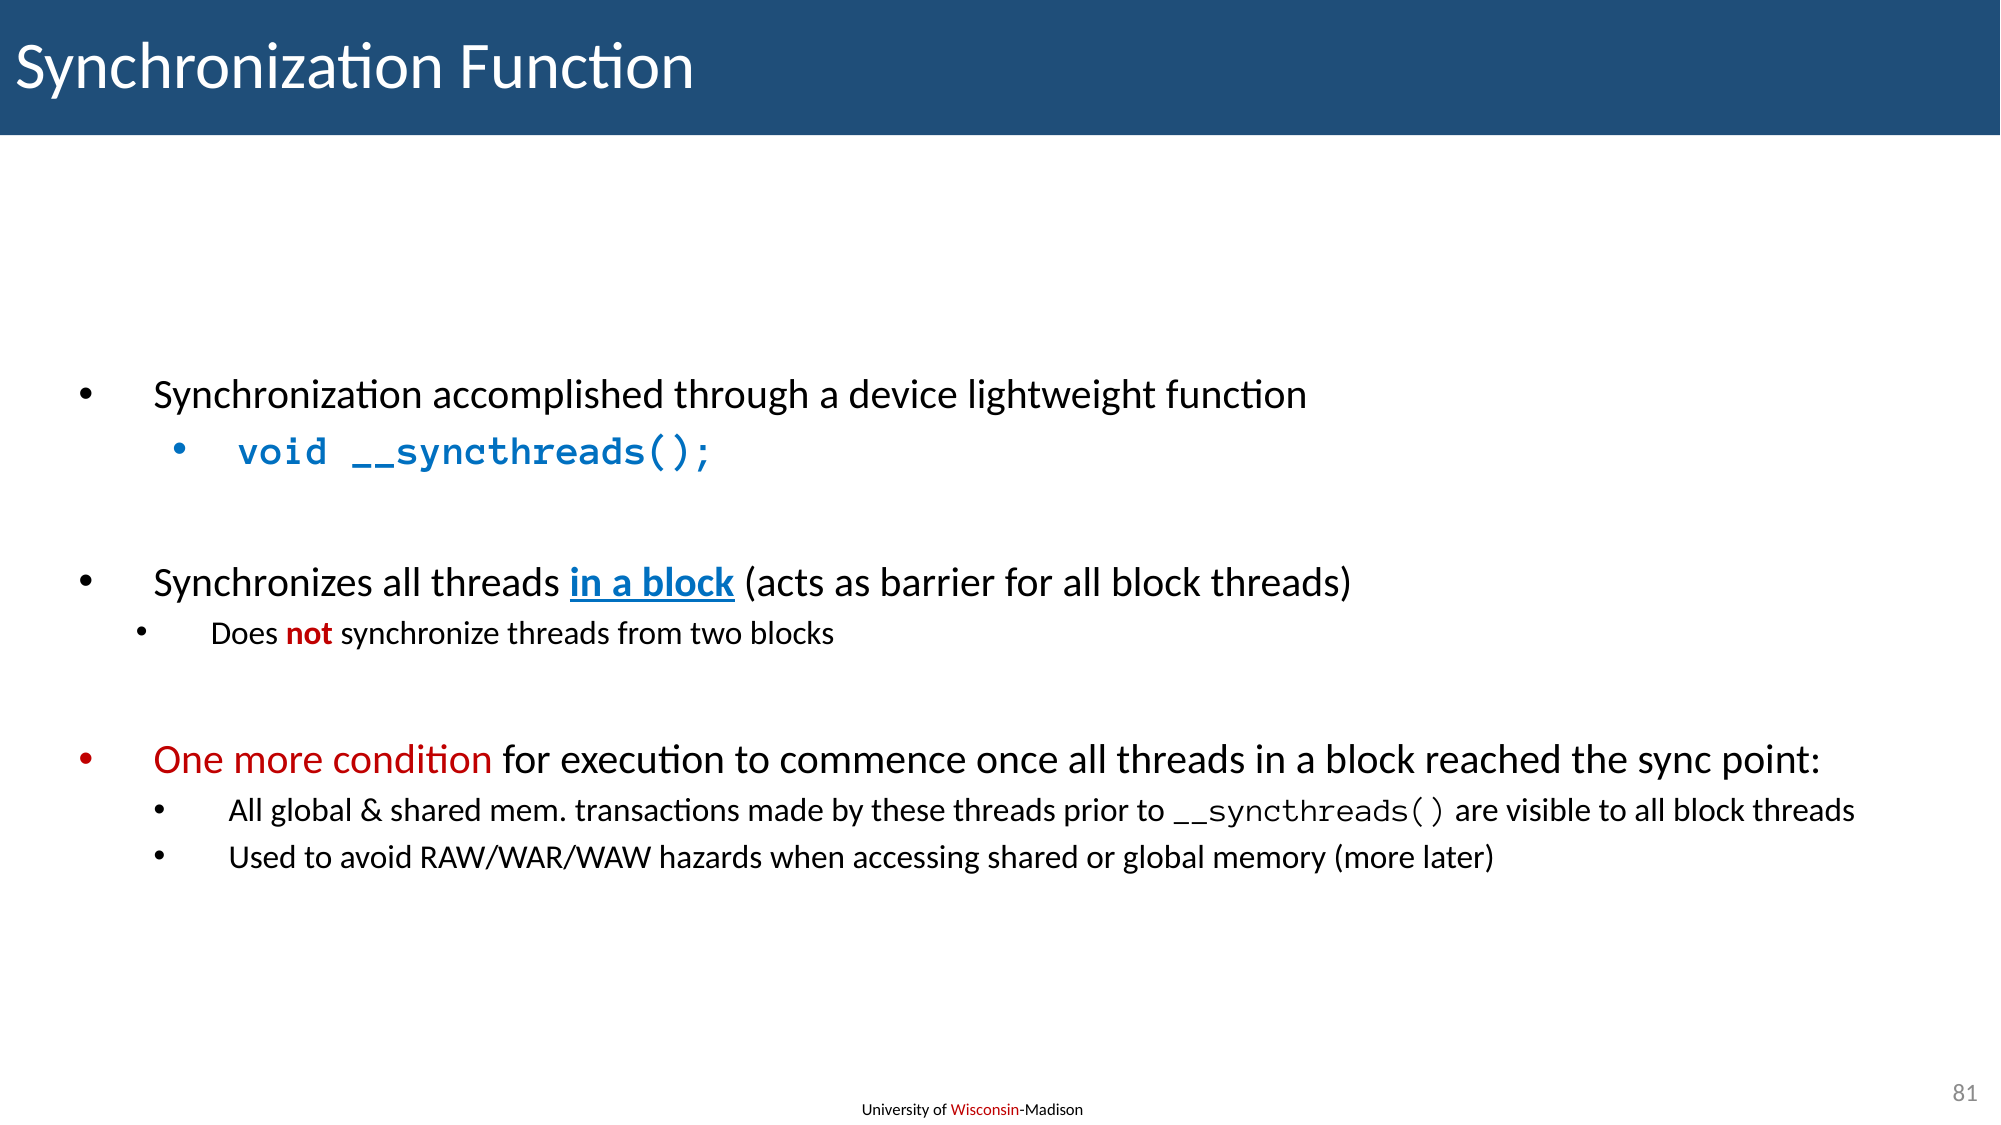

# Synchronization Function

Synchronization accomplished through a device lightweight function
void __syncthreads();

Synchronizes all threads in a block (acts as barrier for all block threads)
Does not synchronize threads from two blocks

One more condition for execution to commence once all threads in a block reached the sync point:
All global & shared mem. transactions made by these threads prior to __syncthreads() are visible to all block threads
Used to avoid RAW/WAR/WAW hazards when accessing shared or global memory (more later)
81